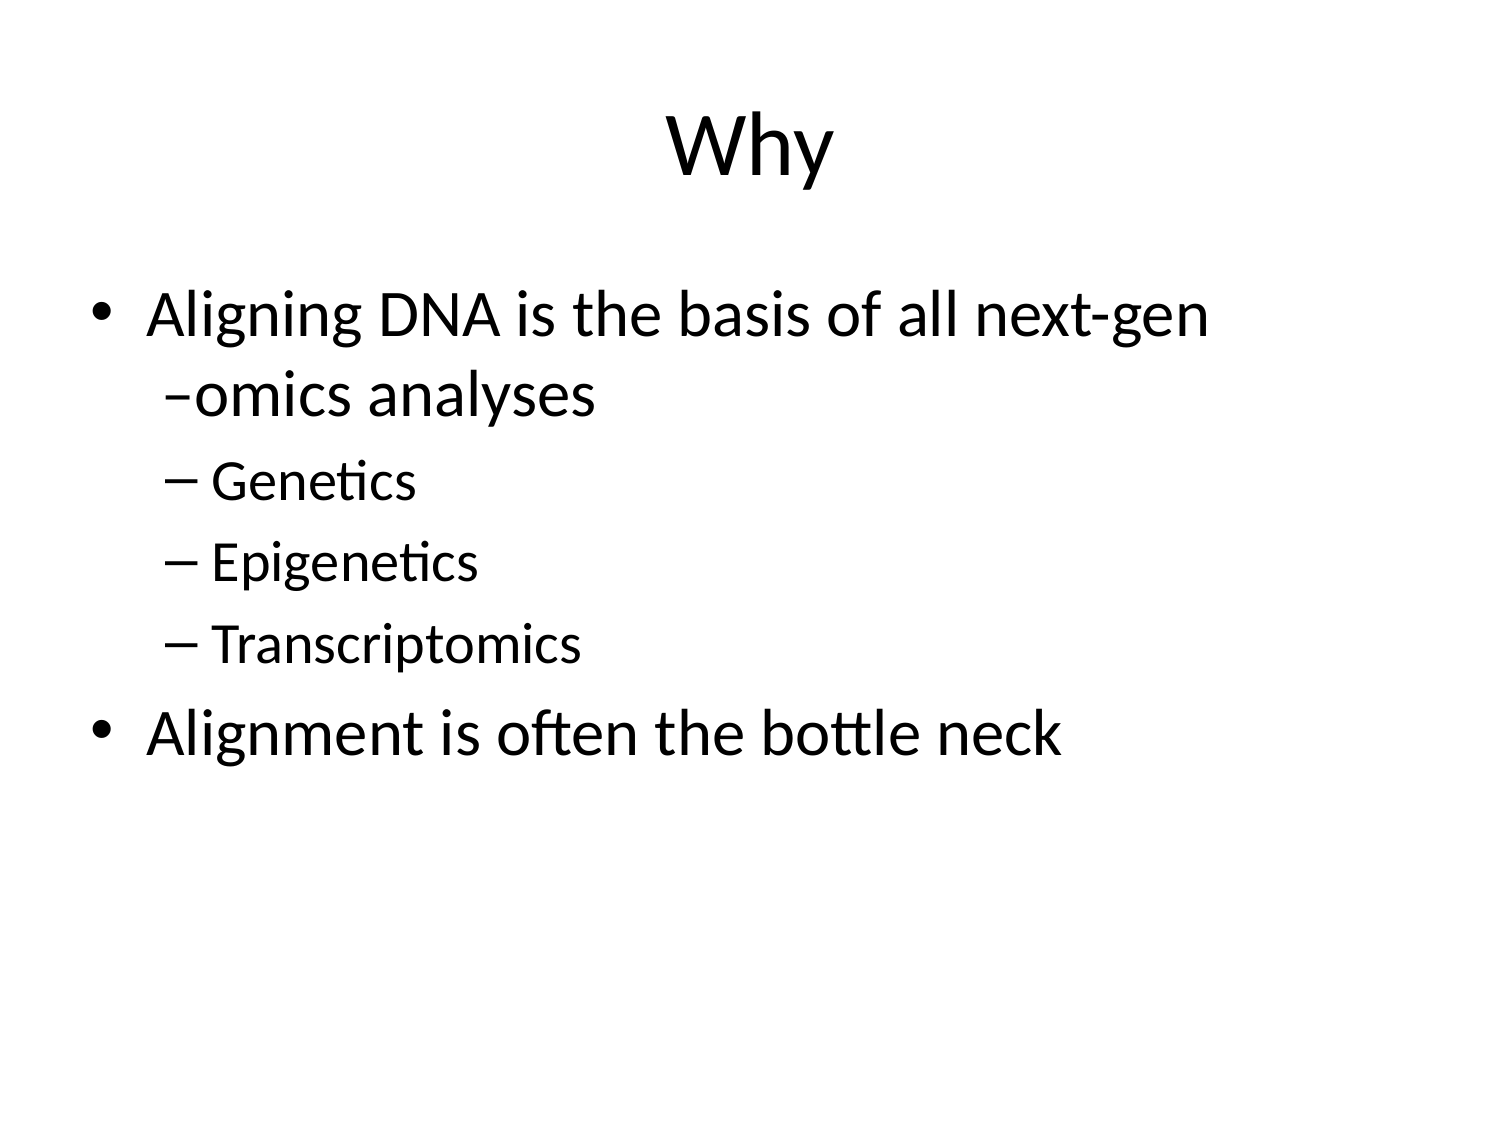

# Why
Aligning DNA is the basis of all next-gen               –omics analyses
Genetics
Epigenetics
Transcriptomics
Alignment is often the bottle neck